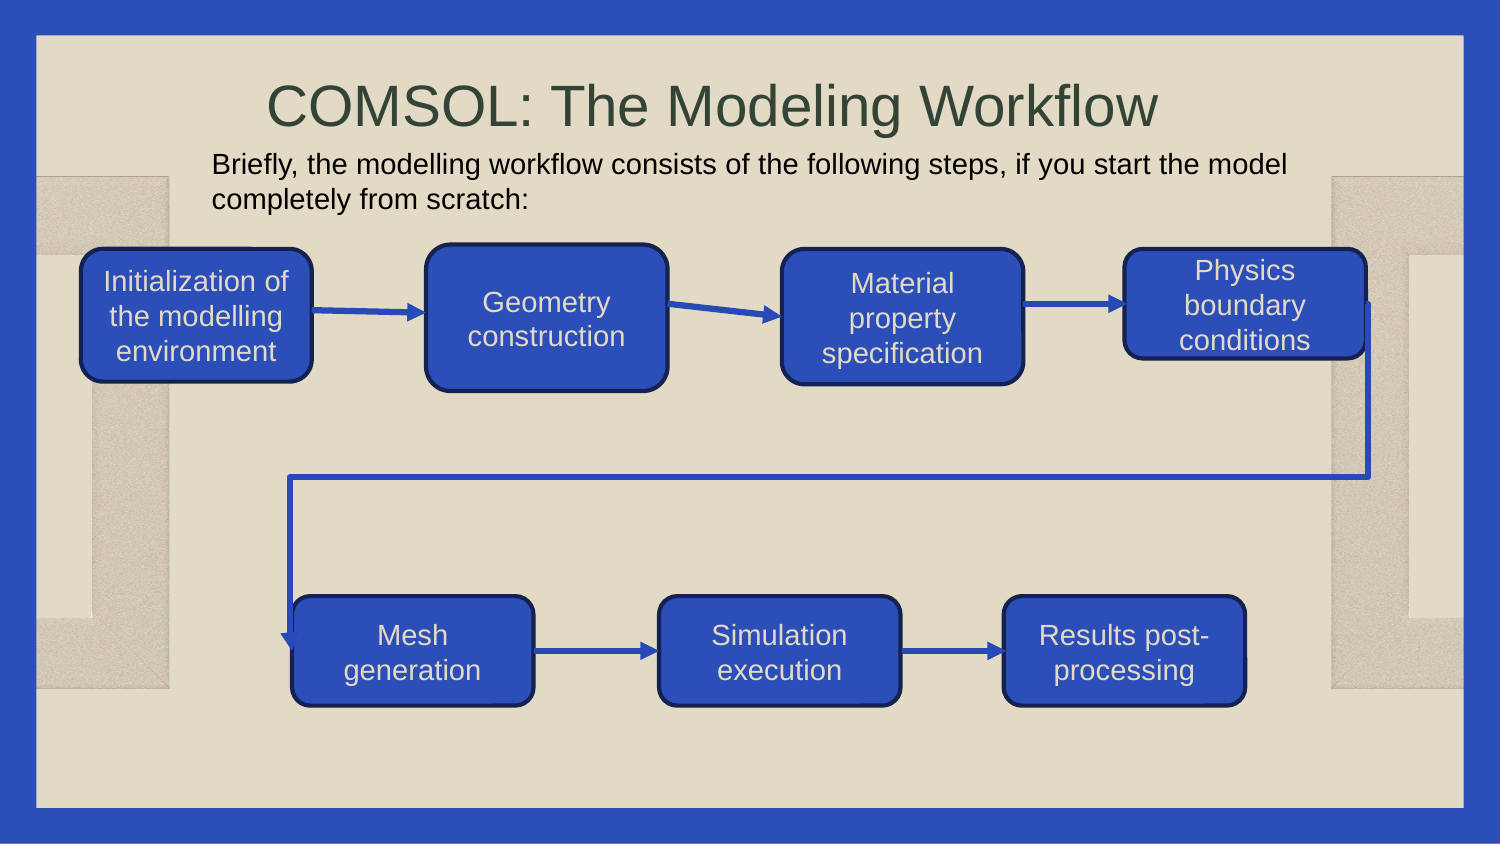

# COMSOL: The Modeling Workflow
Briefly, the modelling workflow consists of the following steps, if you start the model completely from scratch:
Geometry construction
Initialization of the modelling environment
Material property specification
Physics boundary conditions
Mesh generation
Simulation execution
Results post-processing